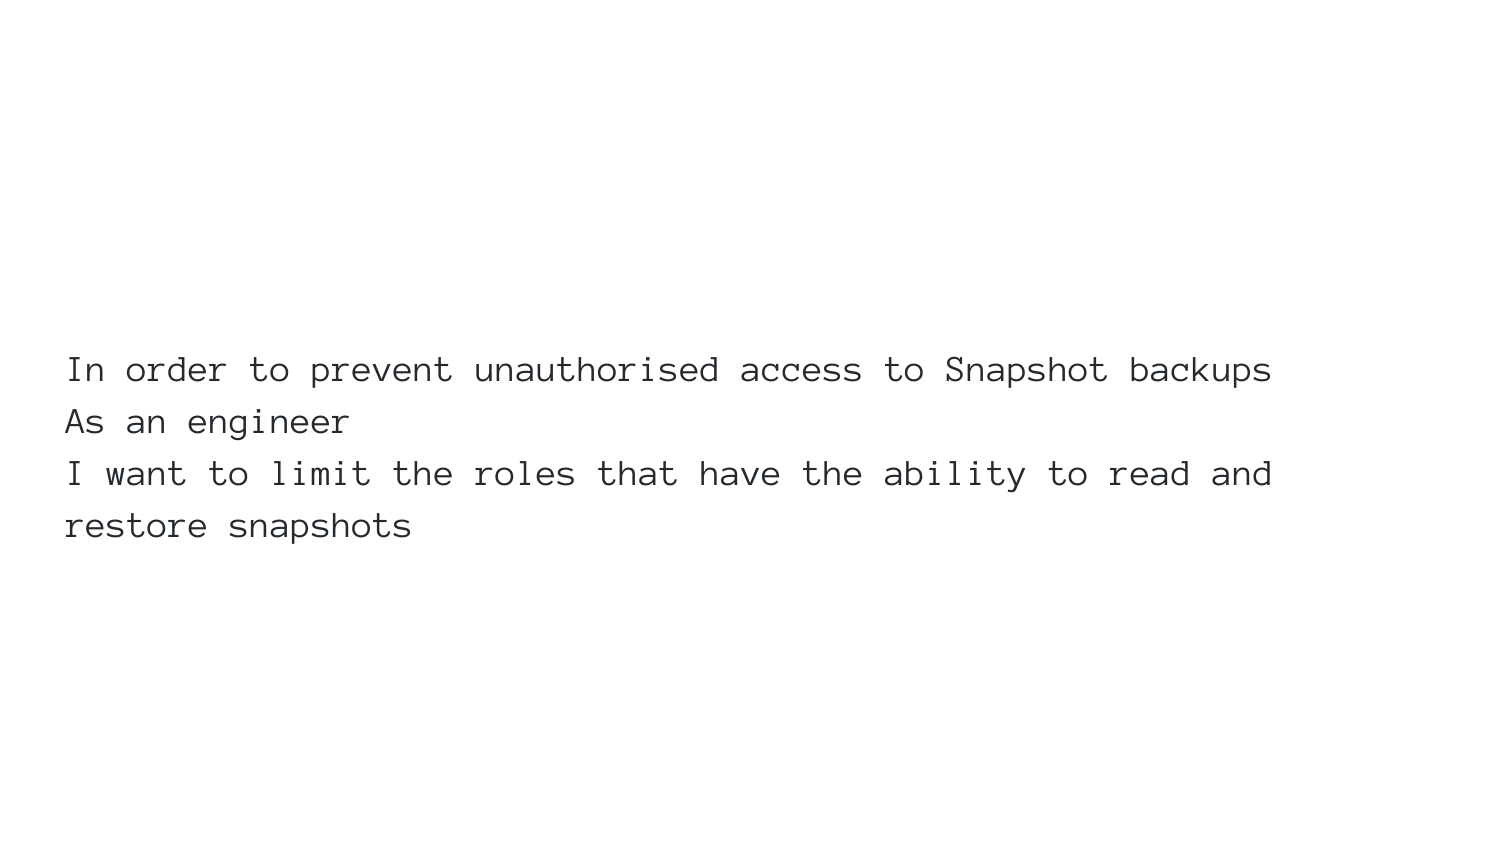

In order to prevent unauthorised access to Snapshot backups
As an engineer
I want to limit the roles that have the ability to read and restore snapshots